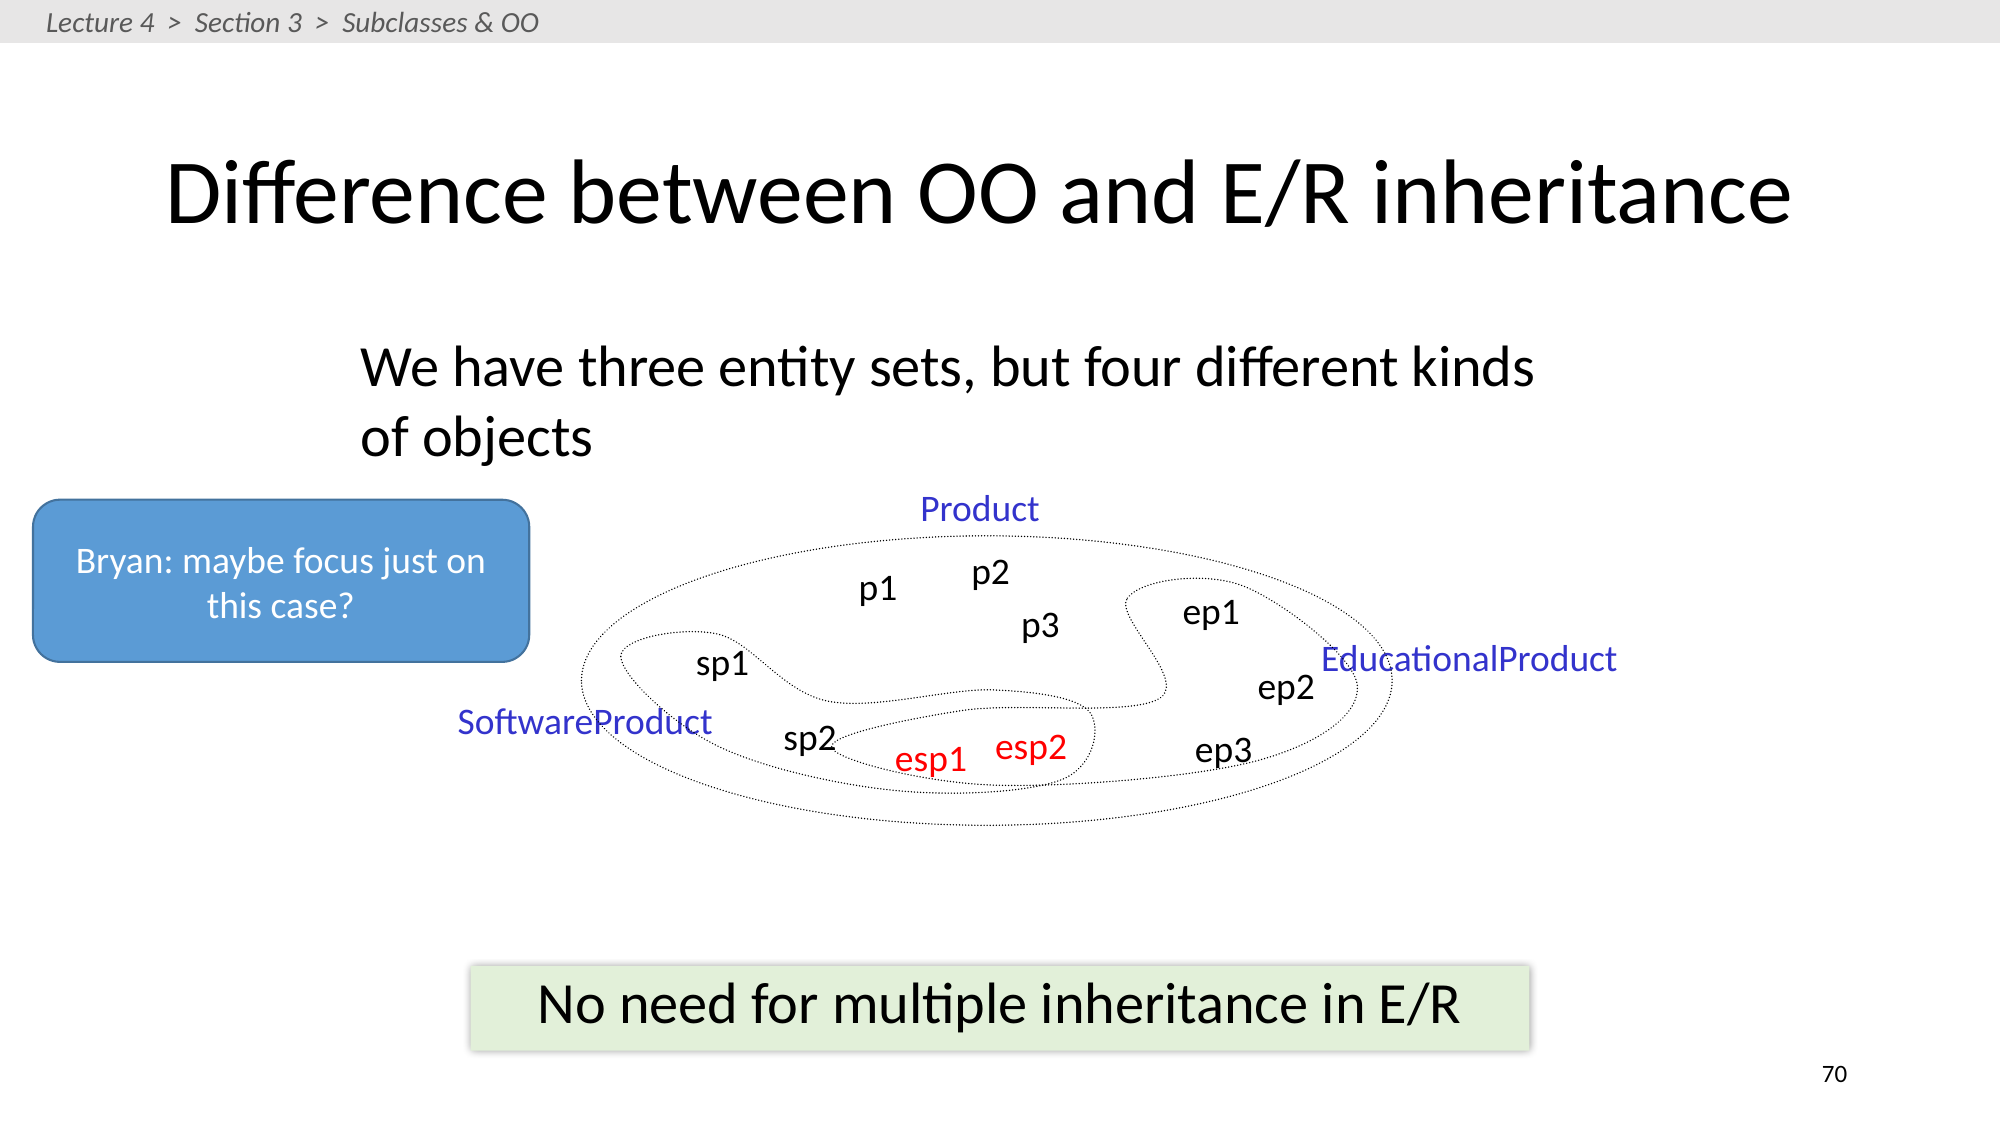

Lecture 4  >  Section 3  >  Subclasses & OO
# Difference between OO and E/R inheritance
We have three entity sets, but four different kinds of objects
Product
Bryan: maybe focus just on this case?

p2
p1
ep1
p3
sp1
ep2
sp2
ep3

EducationalProduct
SoftwareProduct
esp2
esp1
No need for multiple inheritance in E/R
70